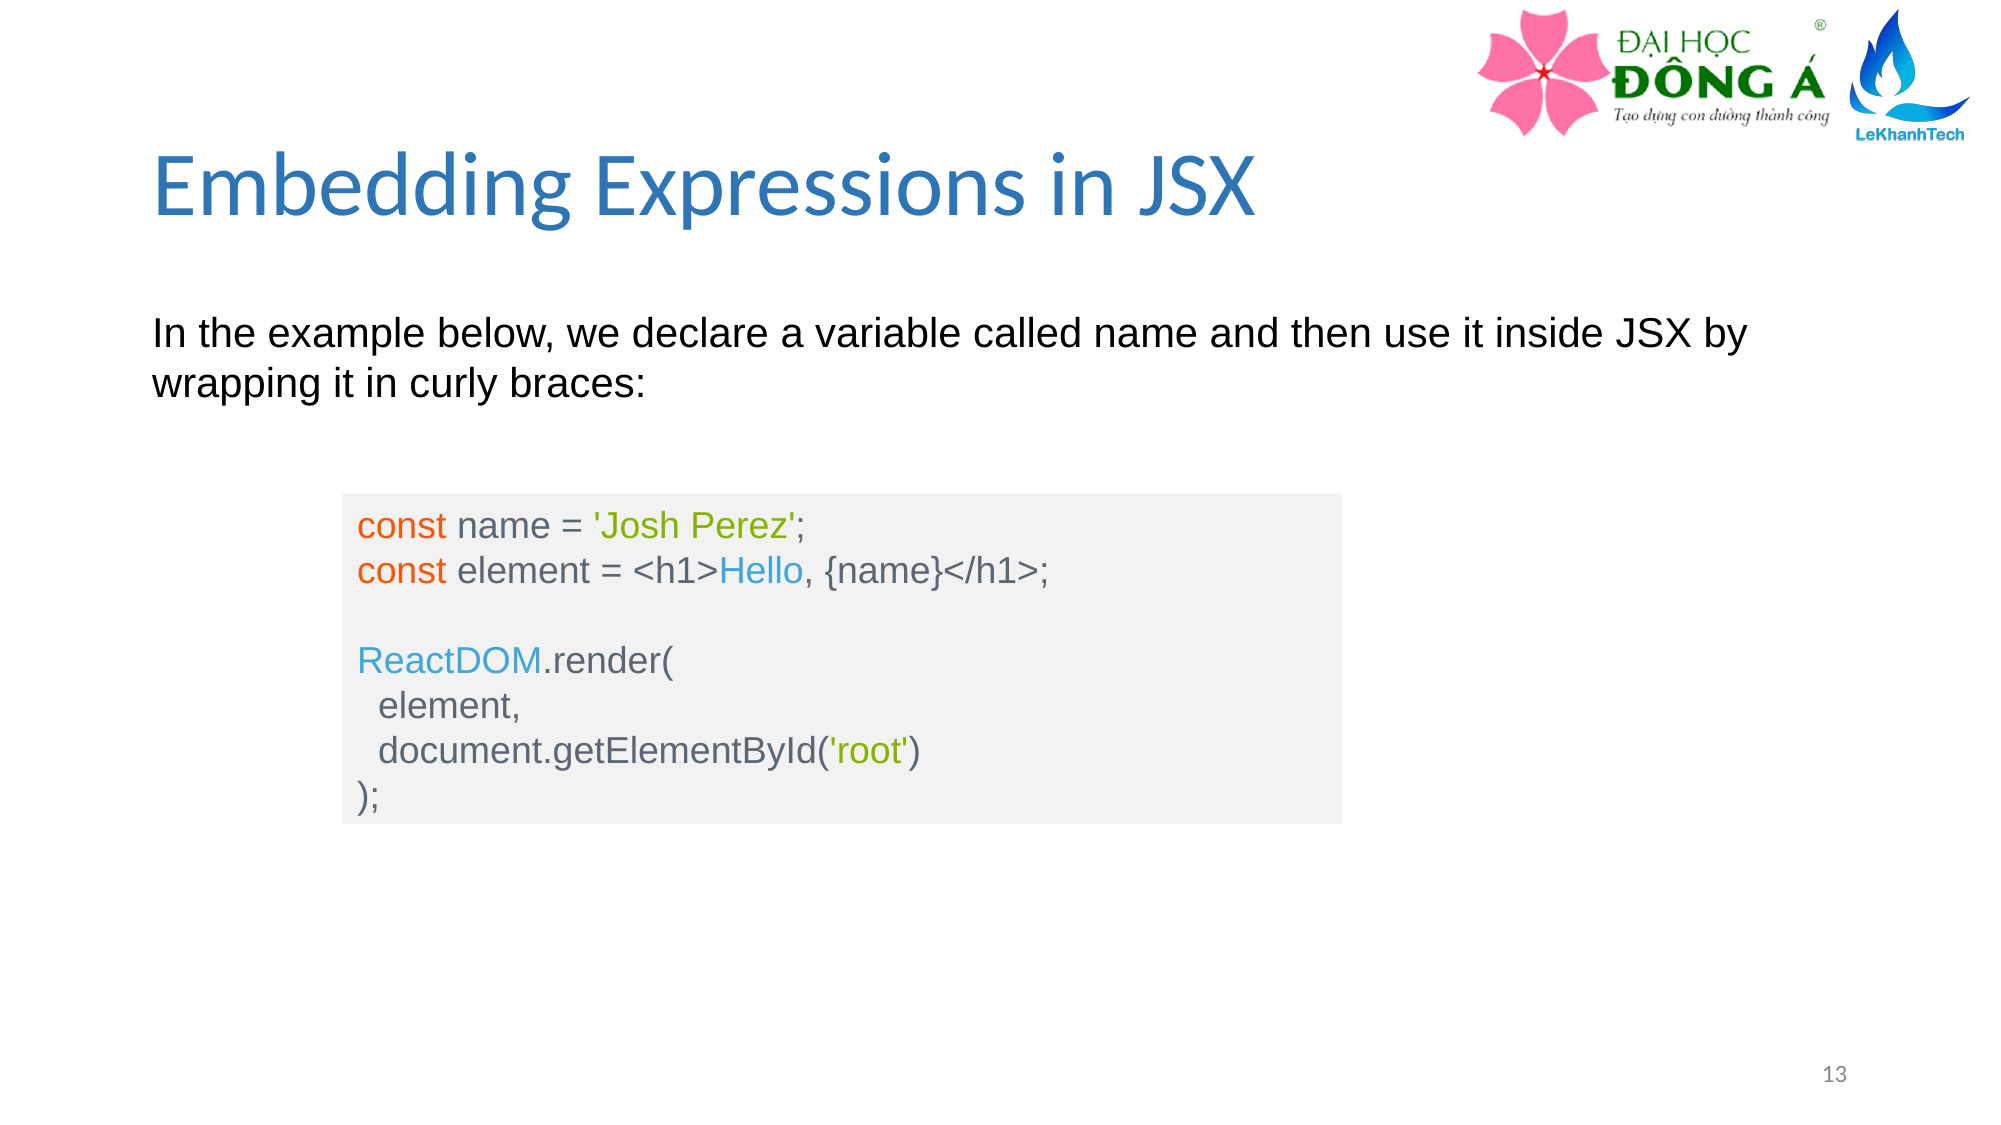

# Embedding Expressions in JSX
In the example below, we declare a variable called name and then use it inside JSX by wrapping it in curly braces:
const name = 'Josh Perez';
const element = <h1>Hello, {name}</h1>;
ReactDOM.render(
  element,
  document.getElementById('root')
);
13